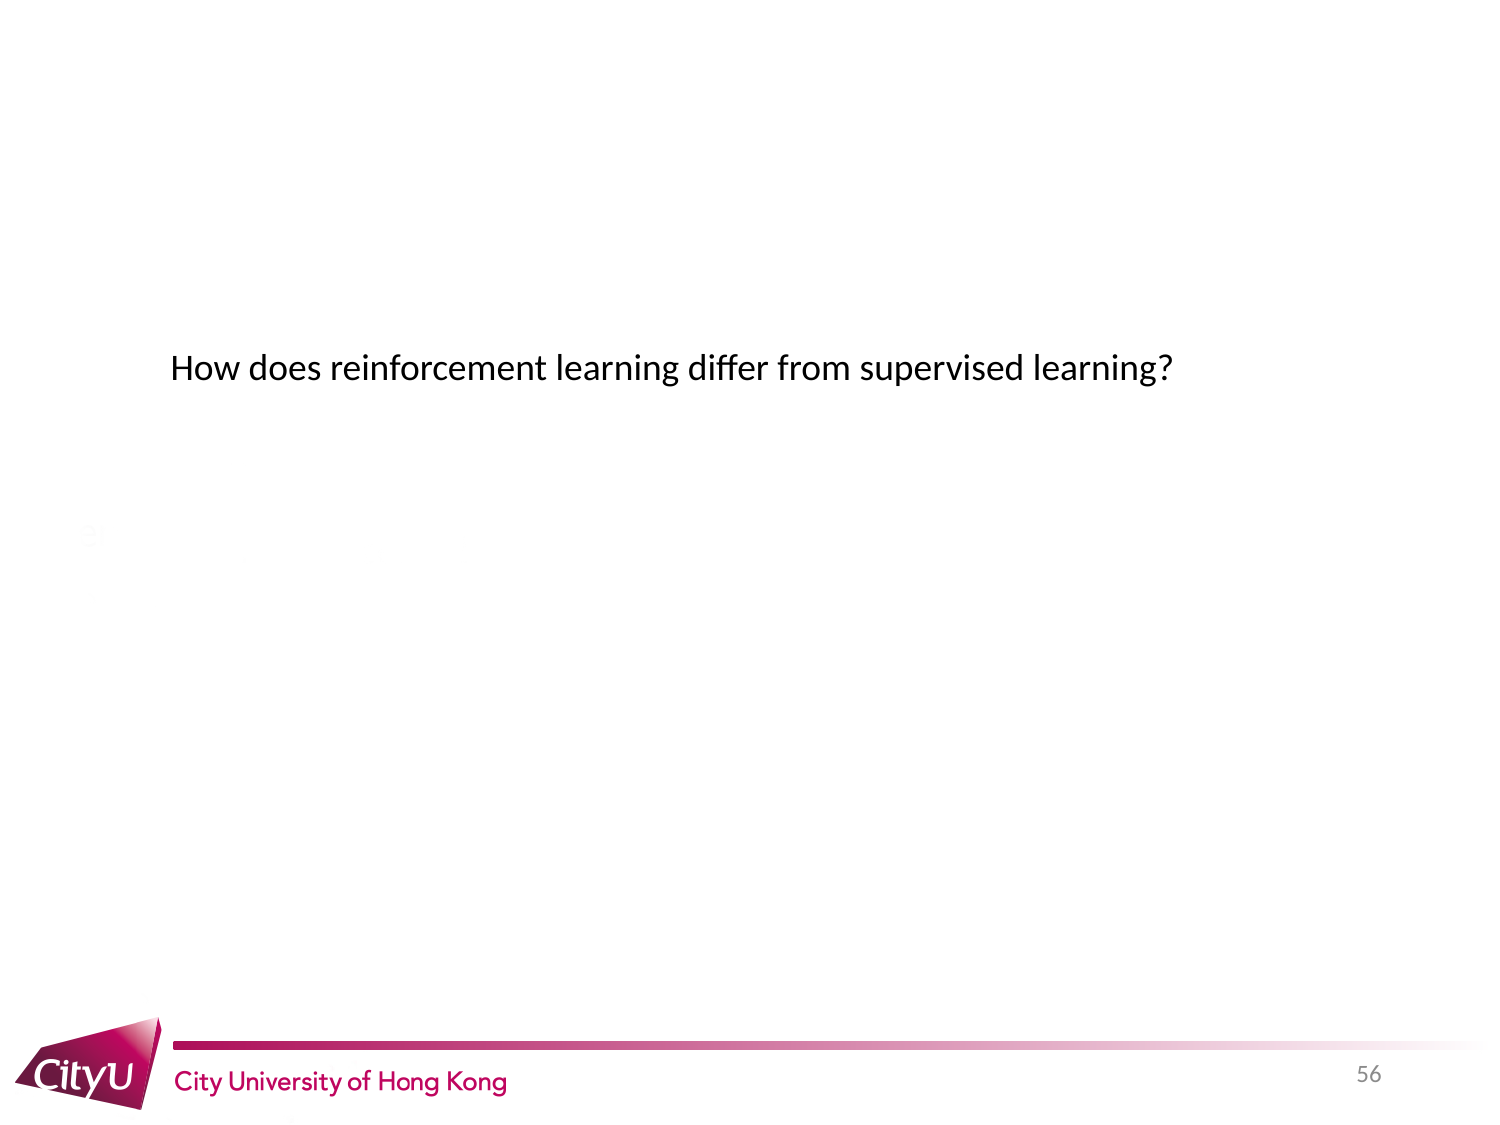

How does reinforcement learning differ from supervised learning?
56